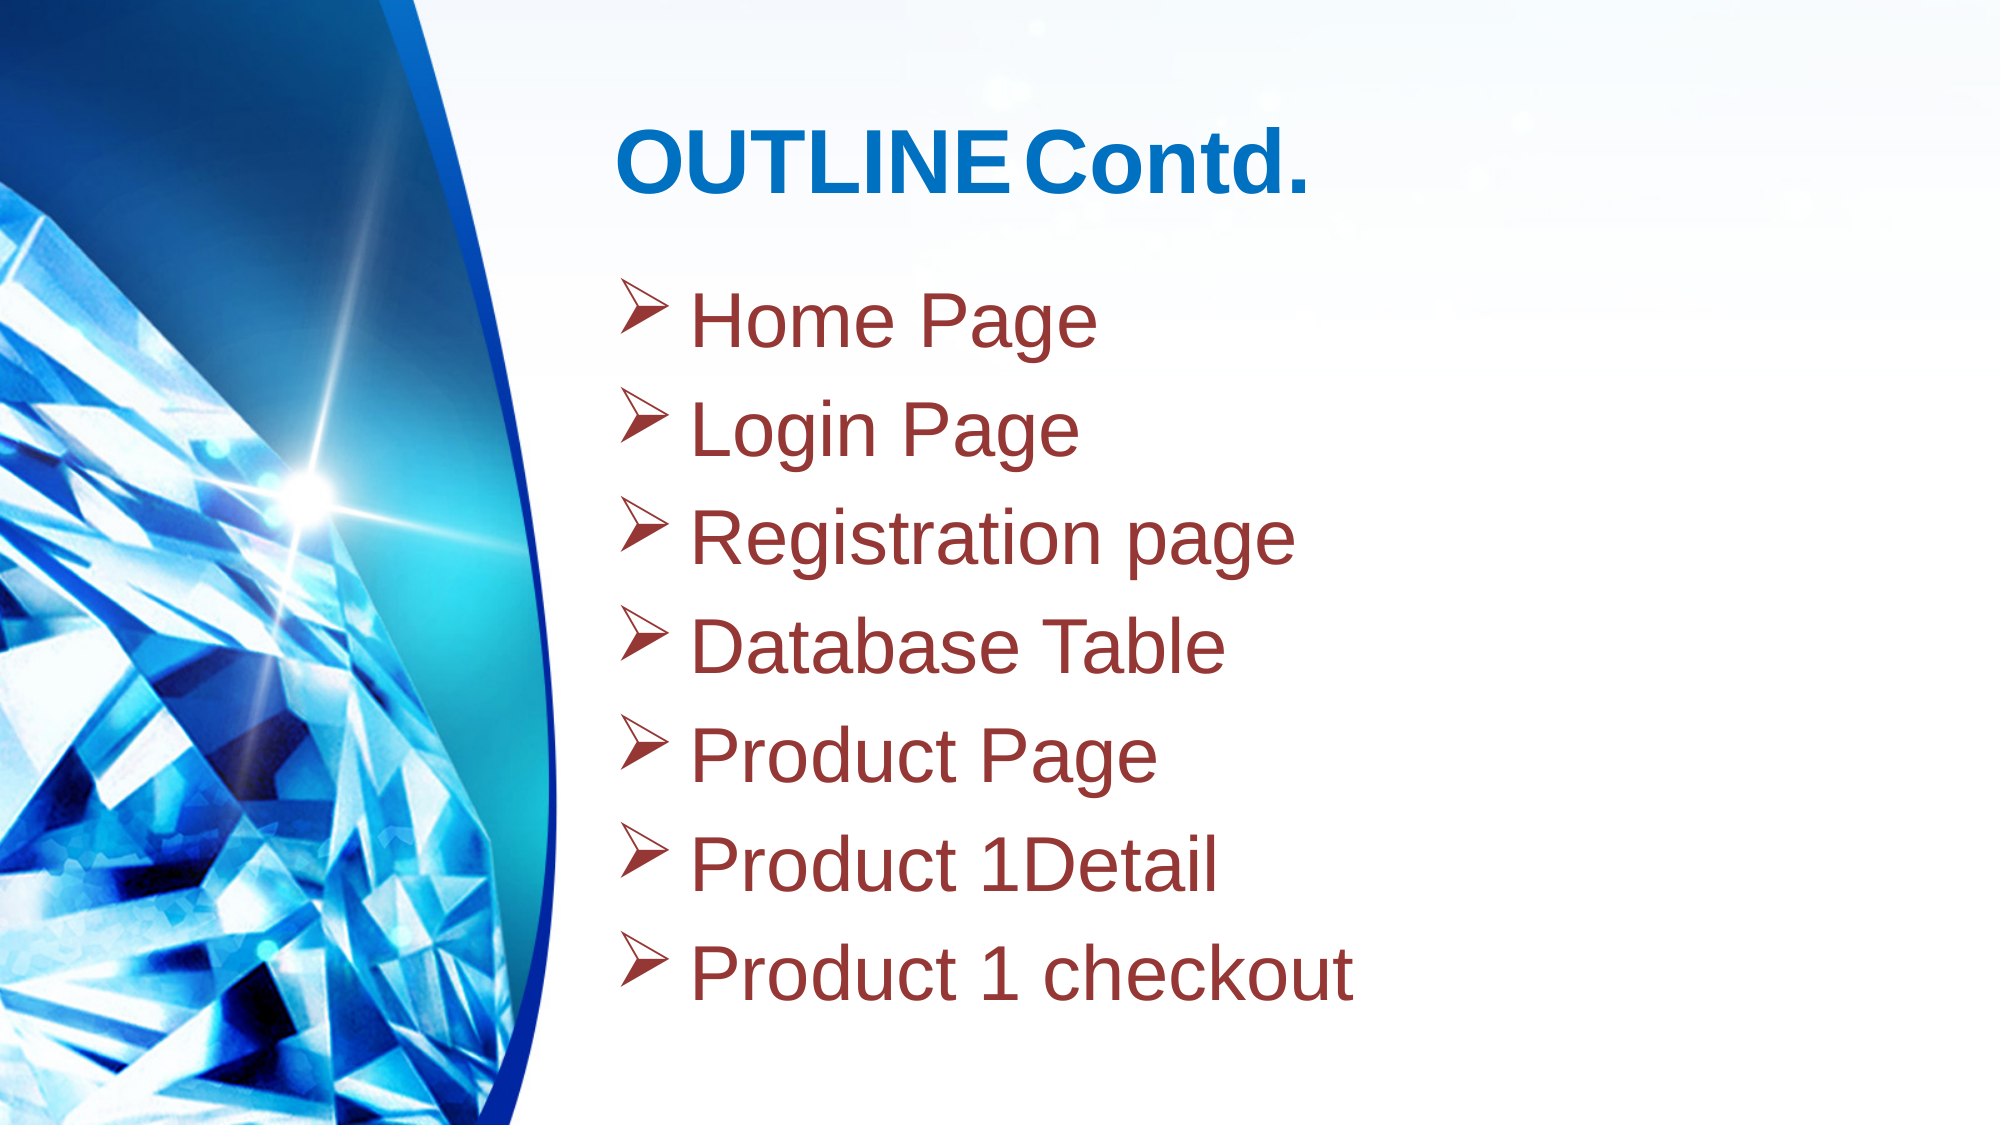

# OUTLINE			Contd.
Home Page
Login Page
Registration page
Database Table
Product Page
Product 1Detail
Product 1 checkout